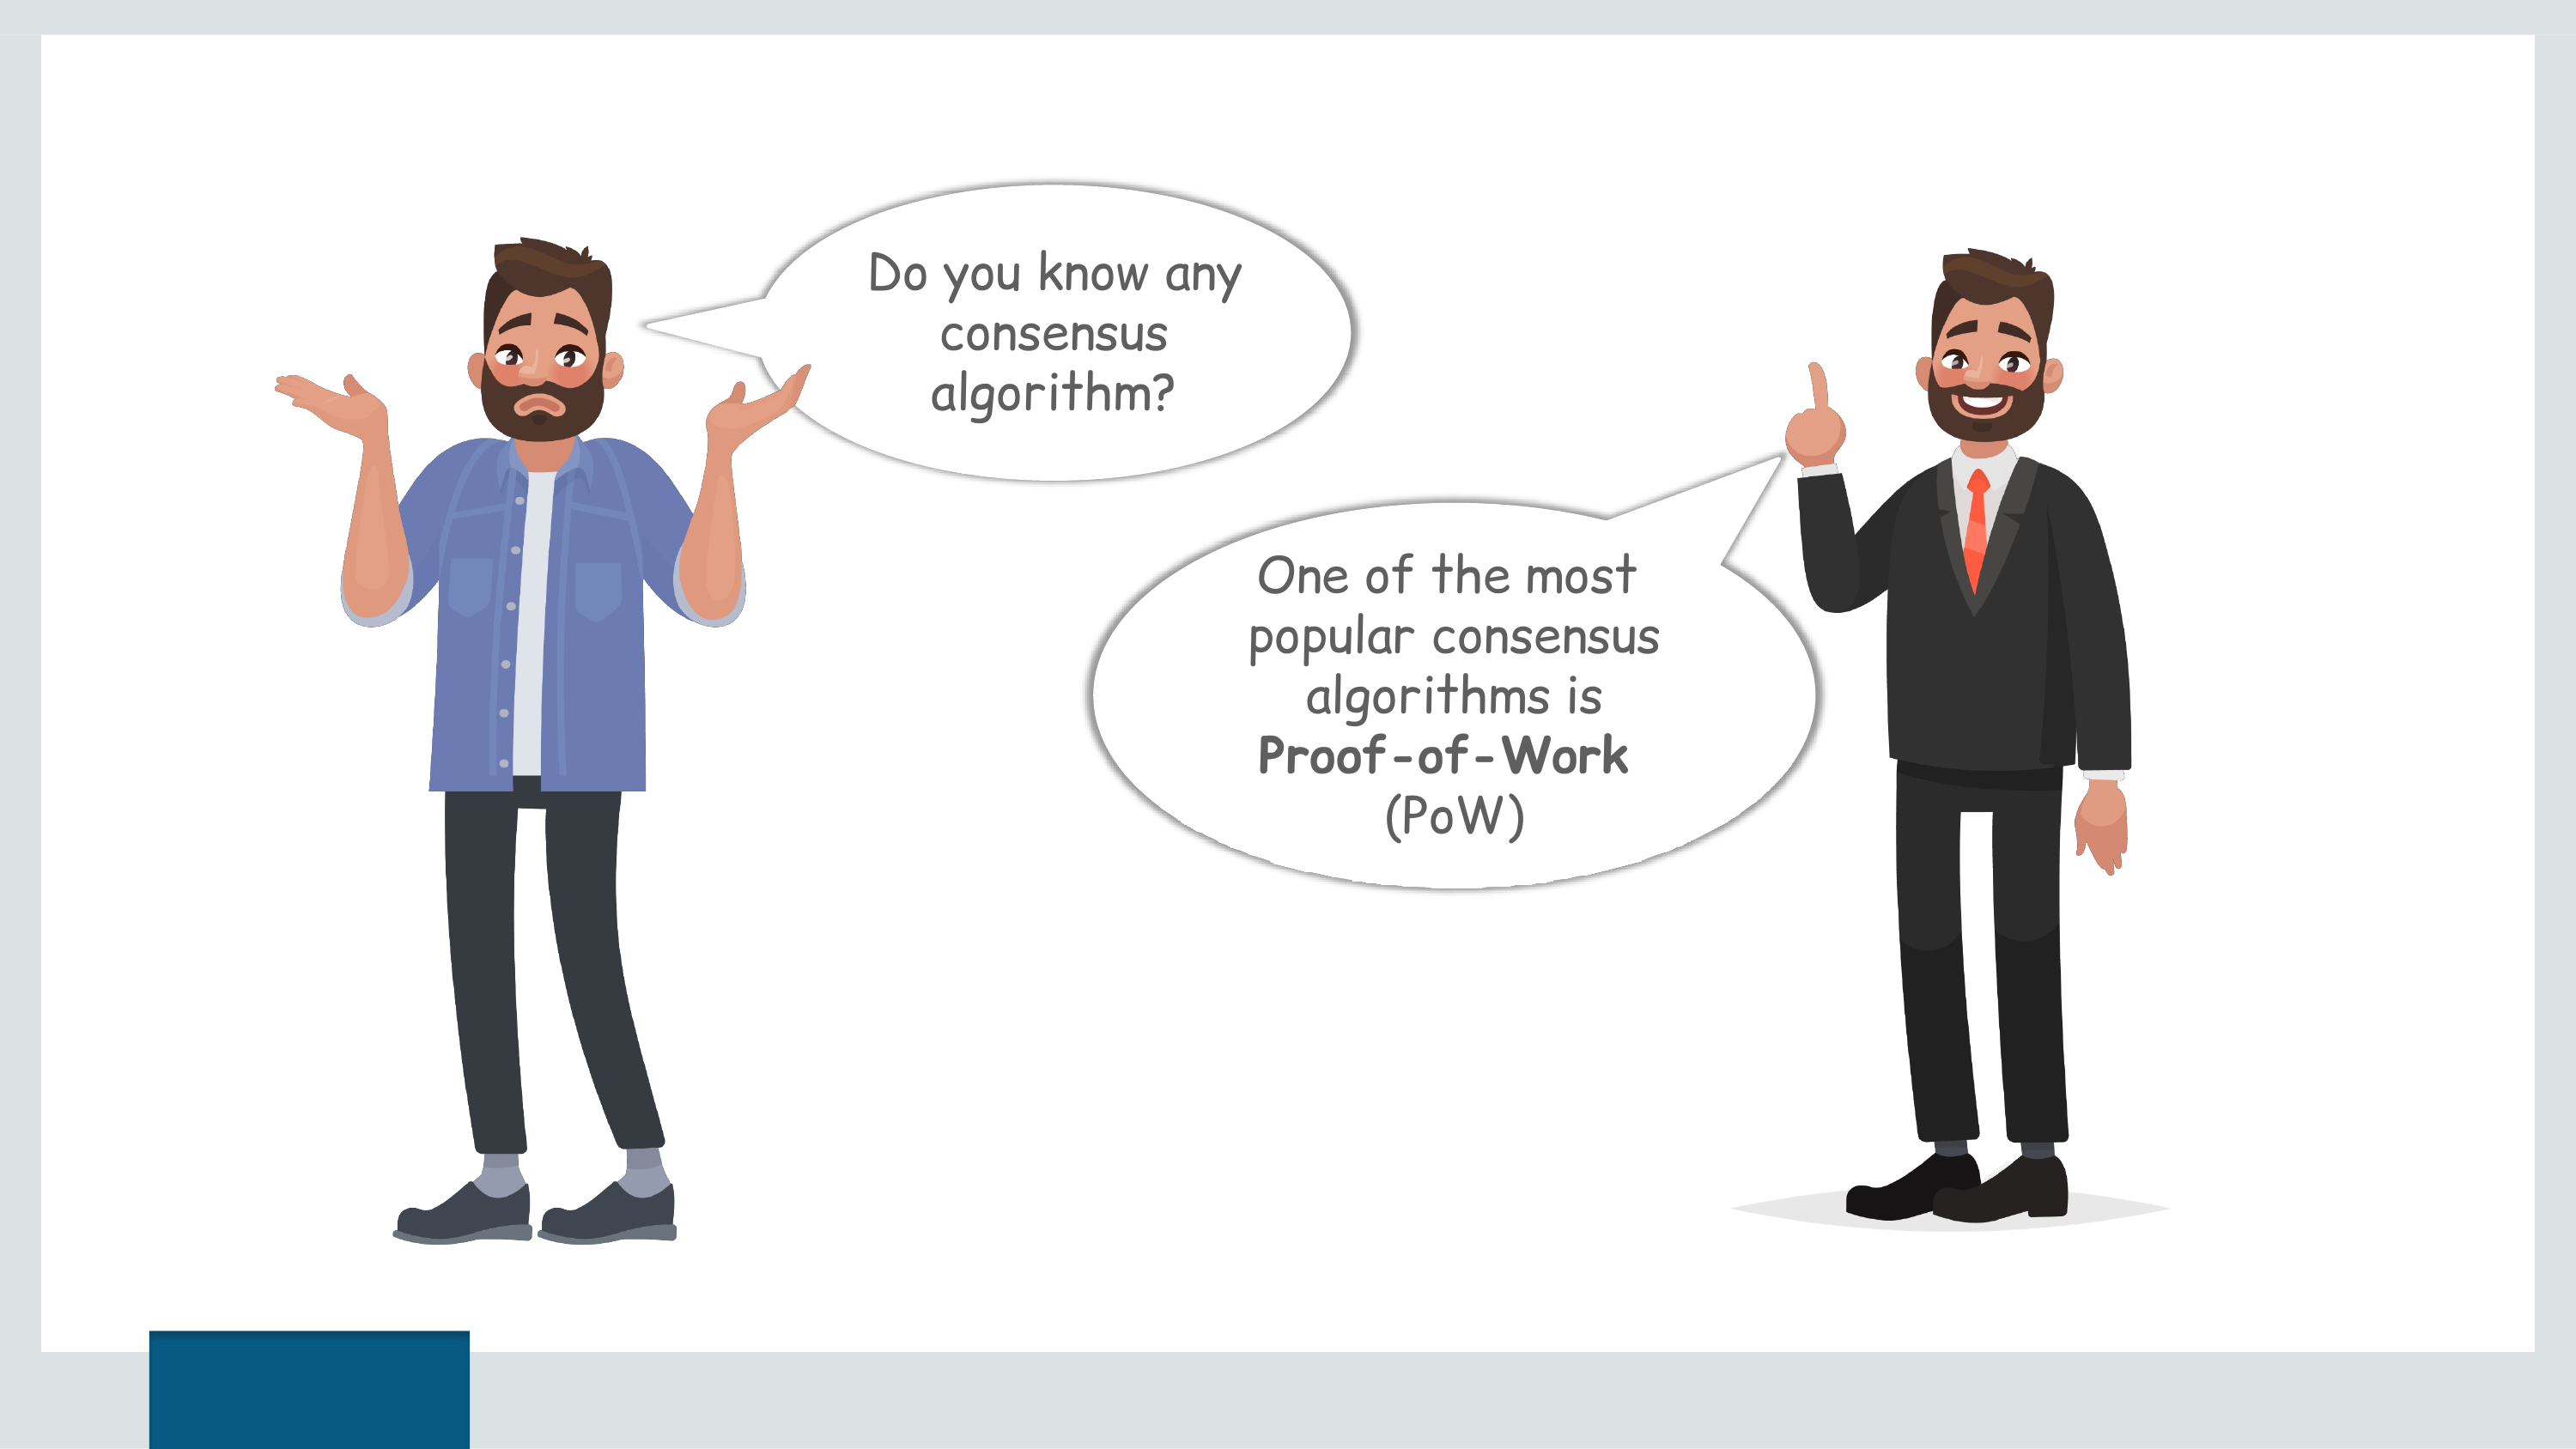

# Do you know any  consensus  algorithm?

One of the most  popular consensus  algorithms is  Proof-of-Work  (PoW)